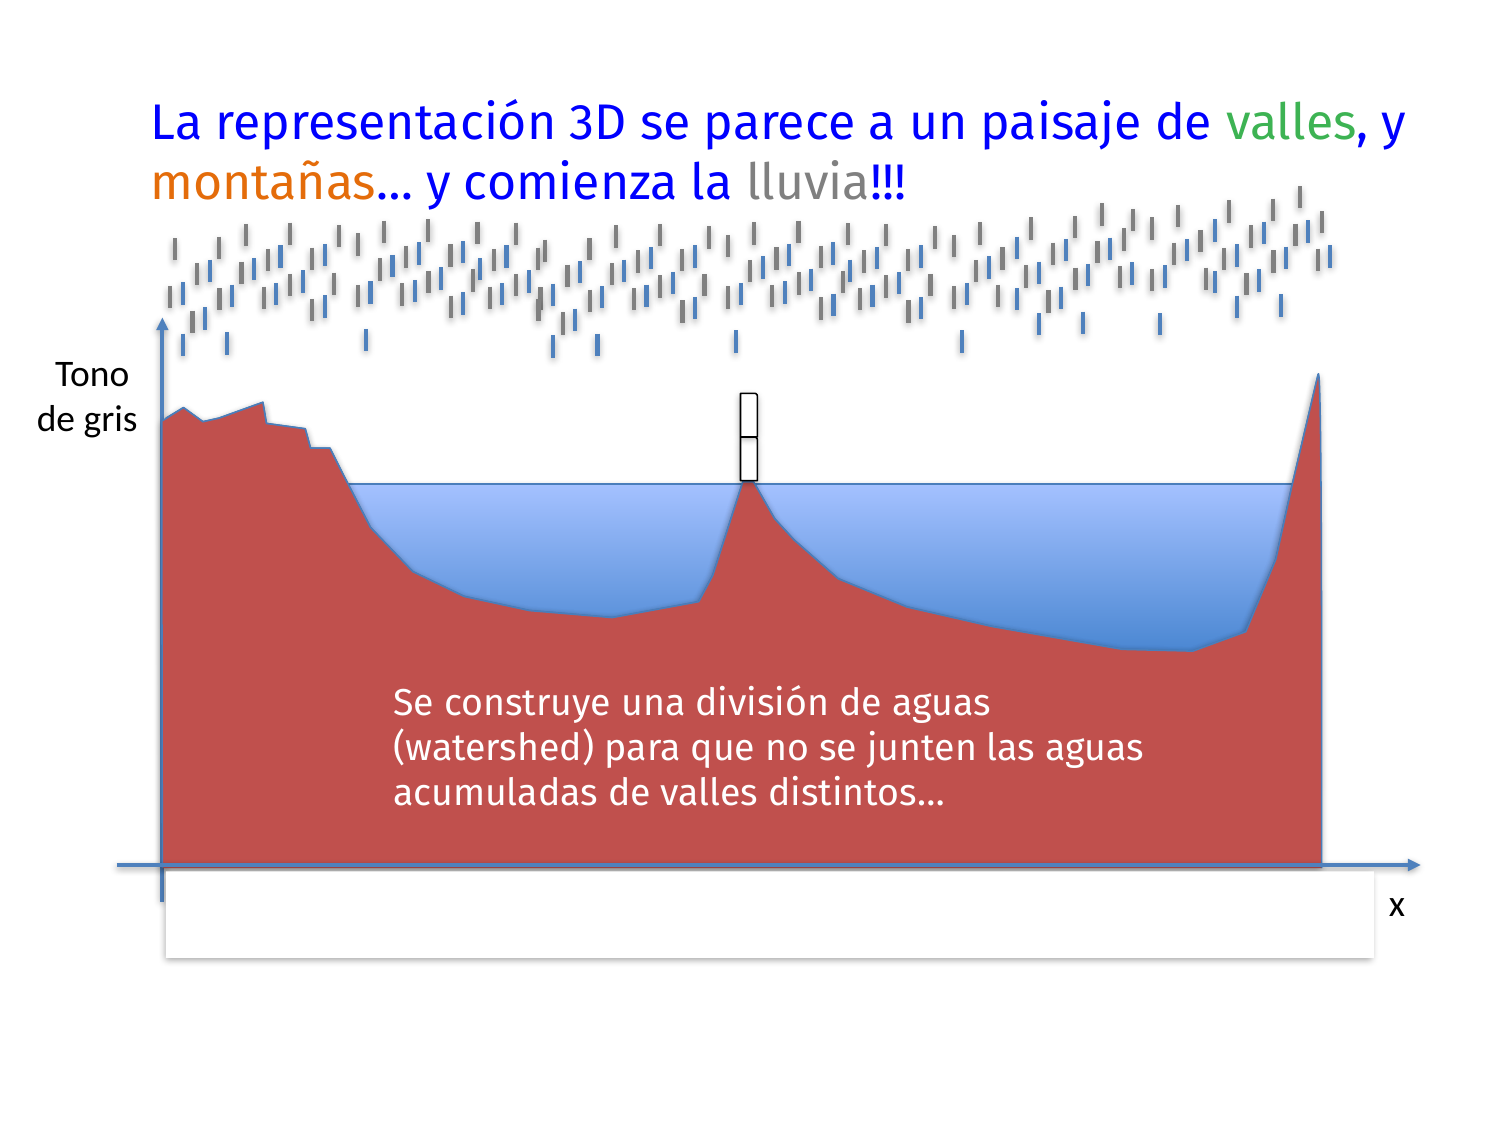

La representación 3D se parece a un paisaje de valles, y montañas… y comienza la lluvia!!!
Tono
de gris

Se construye una división de aguas (watershed) para que no se junten las aguas acumuladas de valles distintos…

x